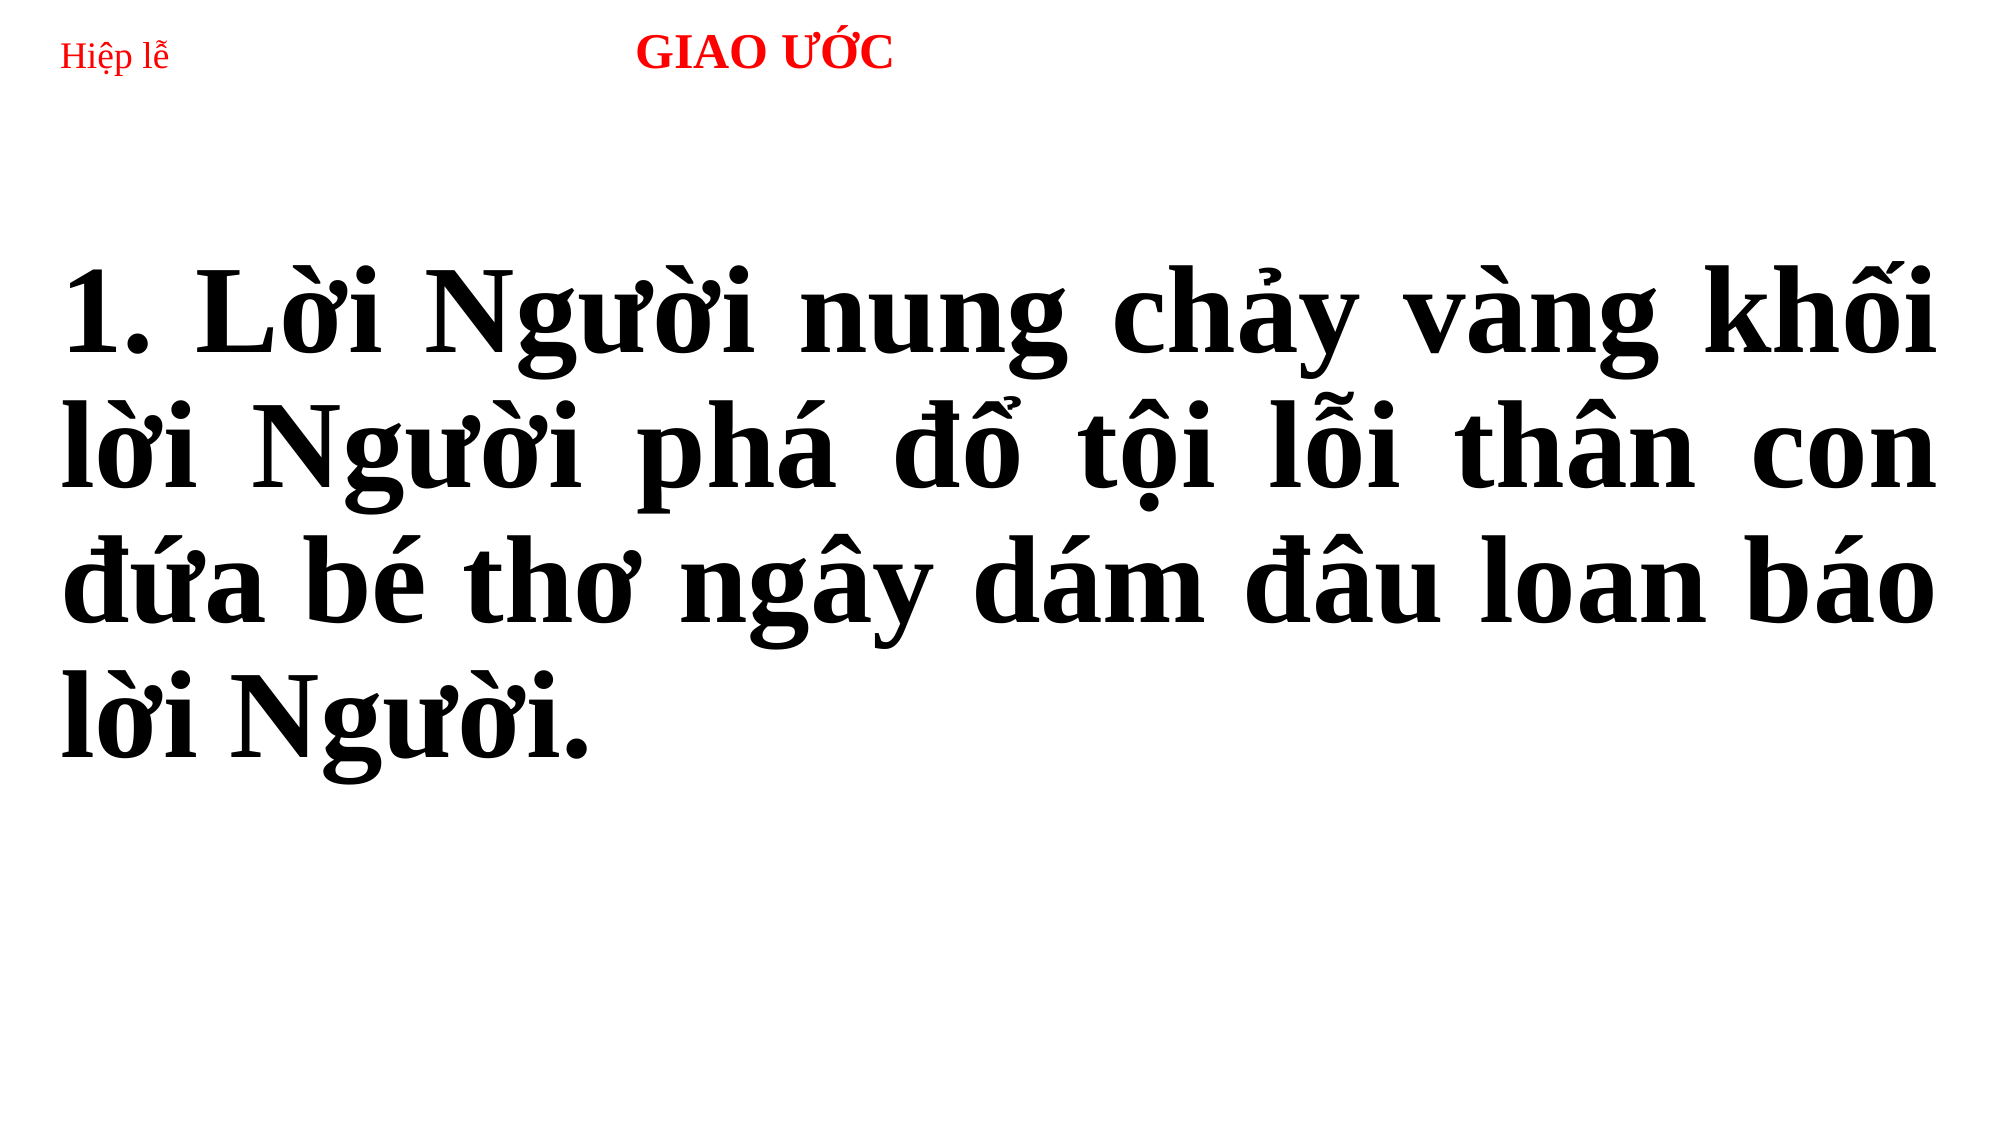

# Hiệp lễ                                                 GIAO ƯỚC
1. Lời Người nung chảy vàng khối lời Người phá đổ tội lỗi thân con đứa bé thơ ngây dám đâu loan báo lời Người.